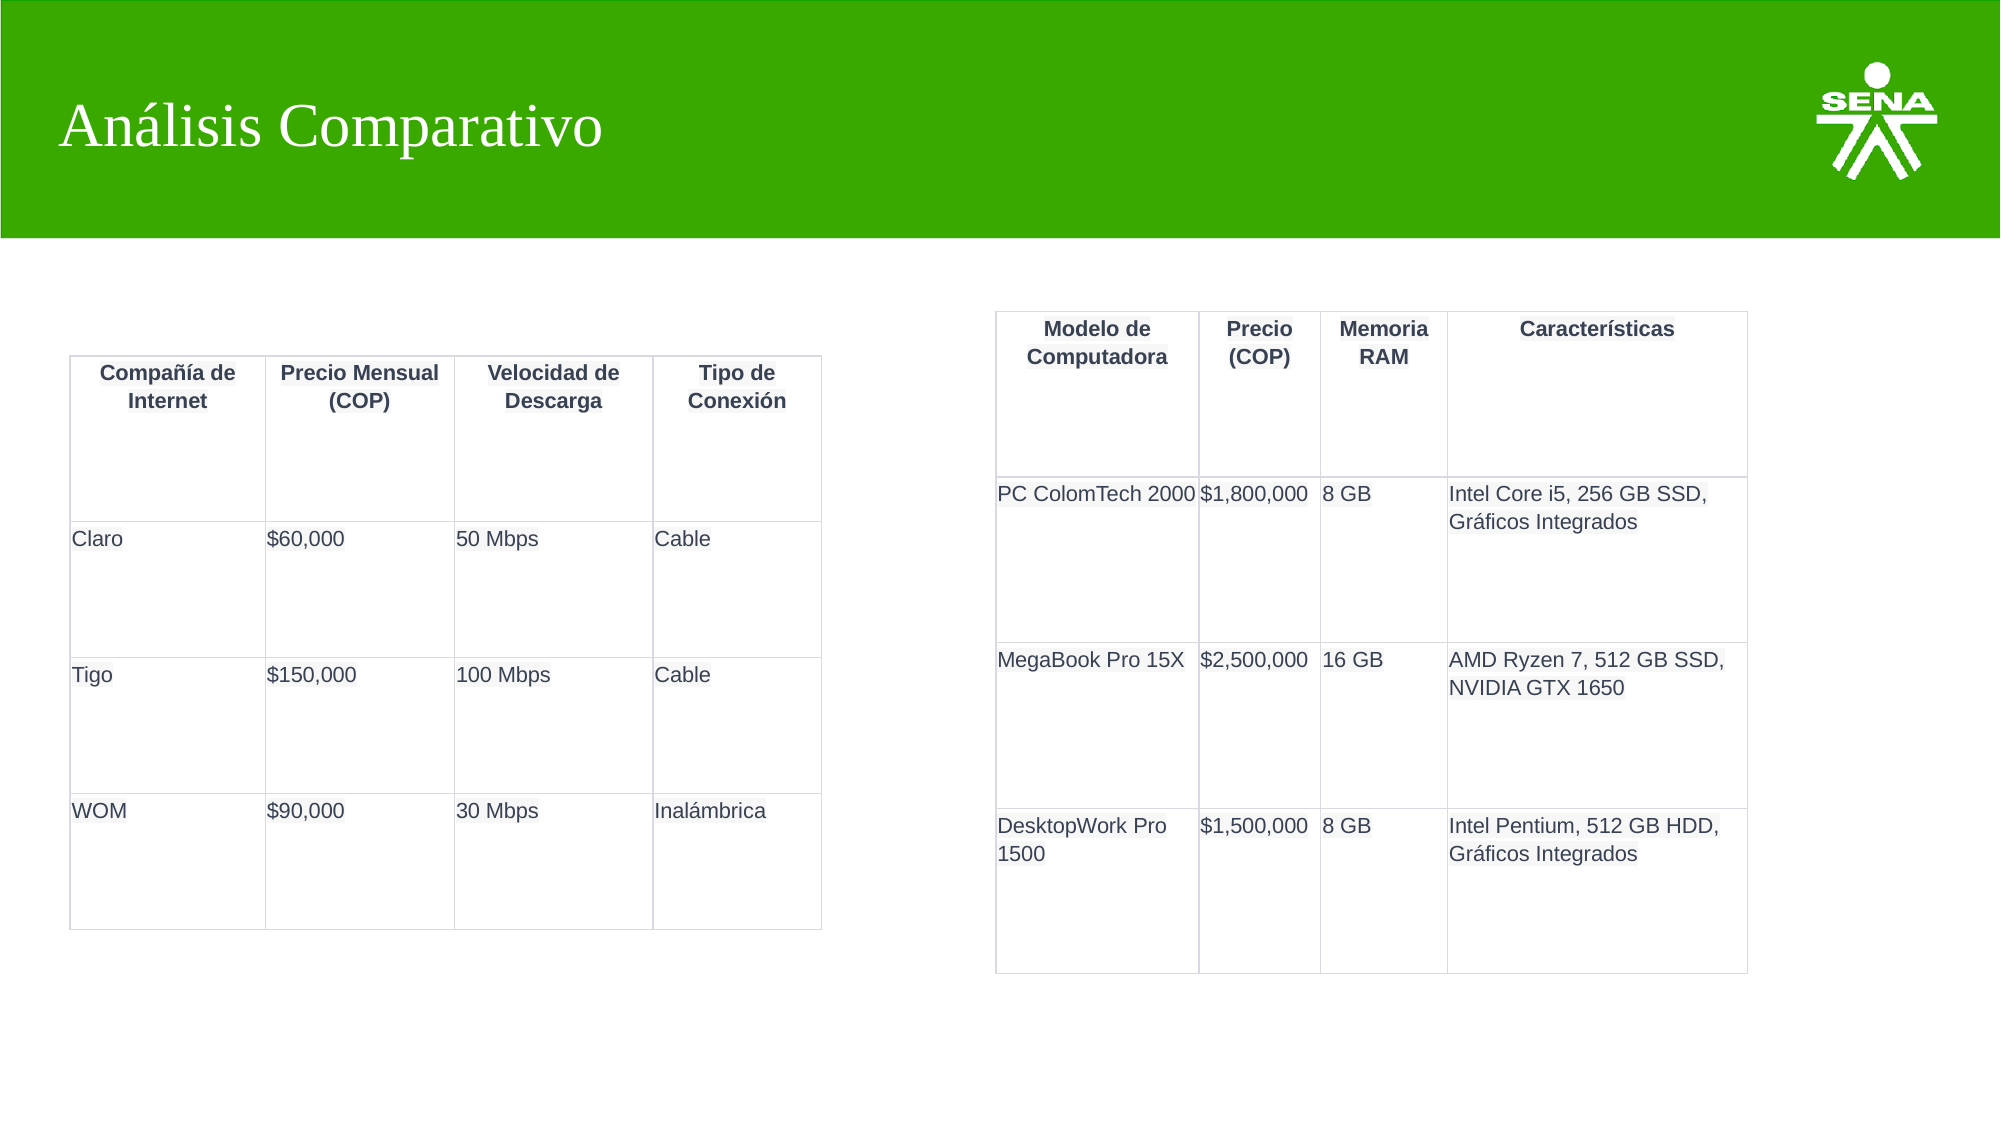

# Análisis Comparativo
| Modelo de Computadora | Precio (COP) | Memoria RAM | Características |
| --- | --- | --- | --- |
| PC ColomTech 2000 | $1,800,000 | 8 GB | Intel Core i5, 256 GB SSD, Gráficos Integrados |
| MegaBook Pro 15X | $2,500,000 | 16 GB | AMD Ryzen 7, 512 GB SSD, NVIDIA GTX 1650 |
| DesktopWork Pro 1500 | $1,500,000 | 8 GB | Intel Pentium, 512 GB HDD, Gráficos Integrados |
| Compañía de Internet | Precio Mensual (COP) | Velocidad de Descarga | Tipo de Conexión |
| --- | --- | --- | --- |
| Claro | $60,000 | 50 Mbps | Cable |
| Tigo | $150,000 | 100 Mbps | Cable |
| WOM | $90,000 | 30 Mbps | Inalámbrica |